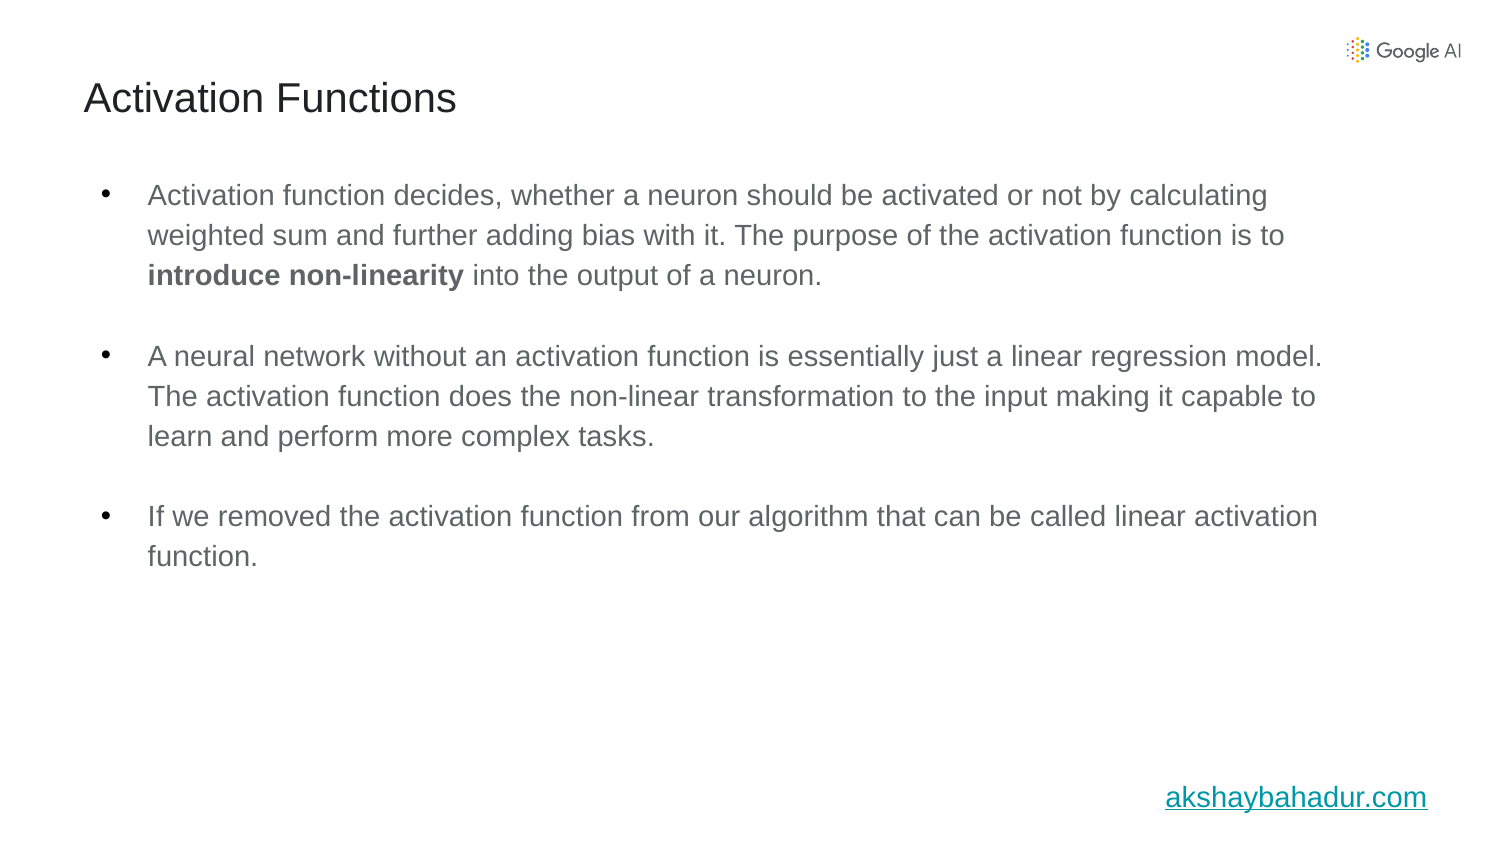

# Activation Functions
Activation function decides, whether a neuron should be activated or not by calculating weighted sum and further adding bias with it. The purpose of the activation function is to introduce non-linearity into the output of a neuron.

A neural network without an activation function is essentially just a linear regression model. The activation function does the non-linear transformation to the input making it capable to learn and perform more complex tasks.

If we removed the activation function from our algorithm that can be called linear activation function.

akshaybahadur.com